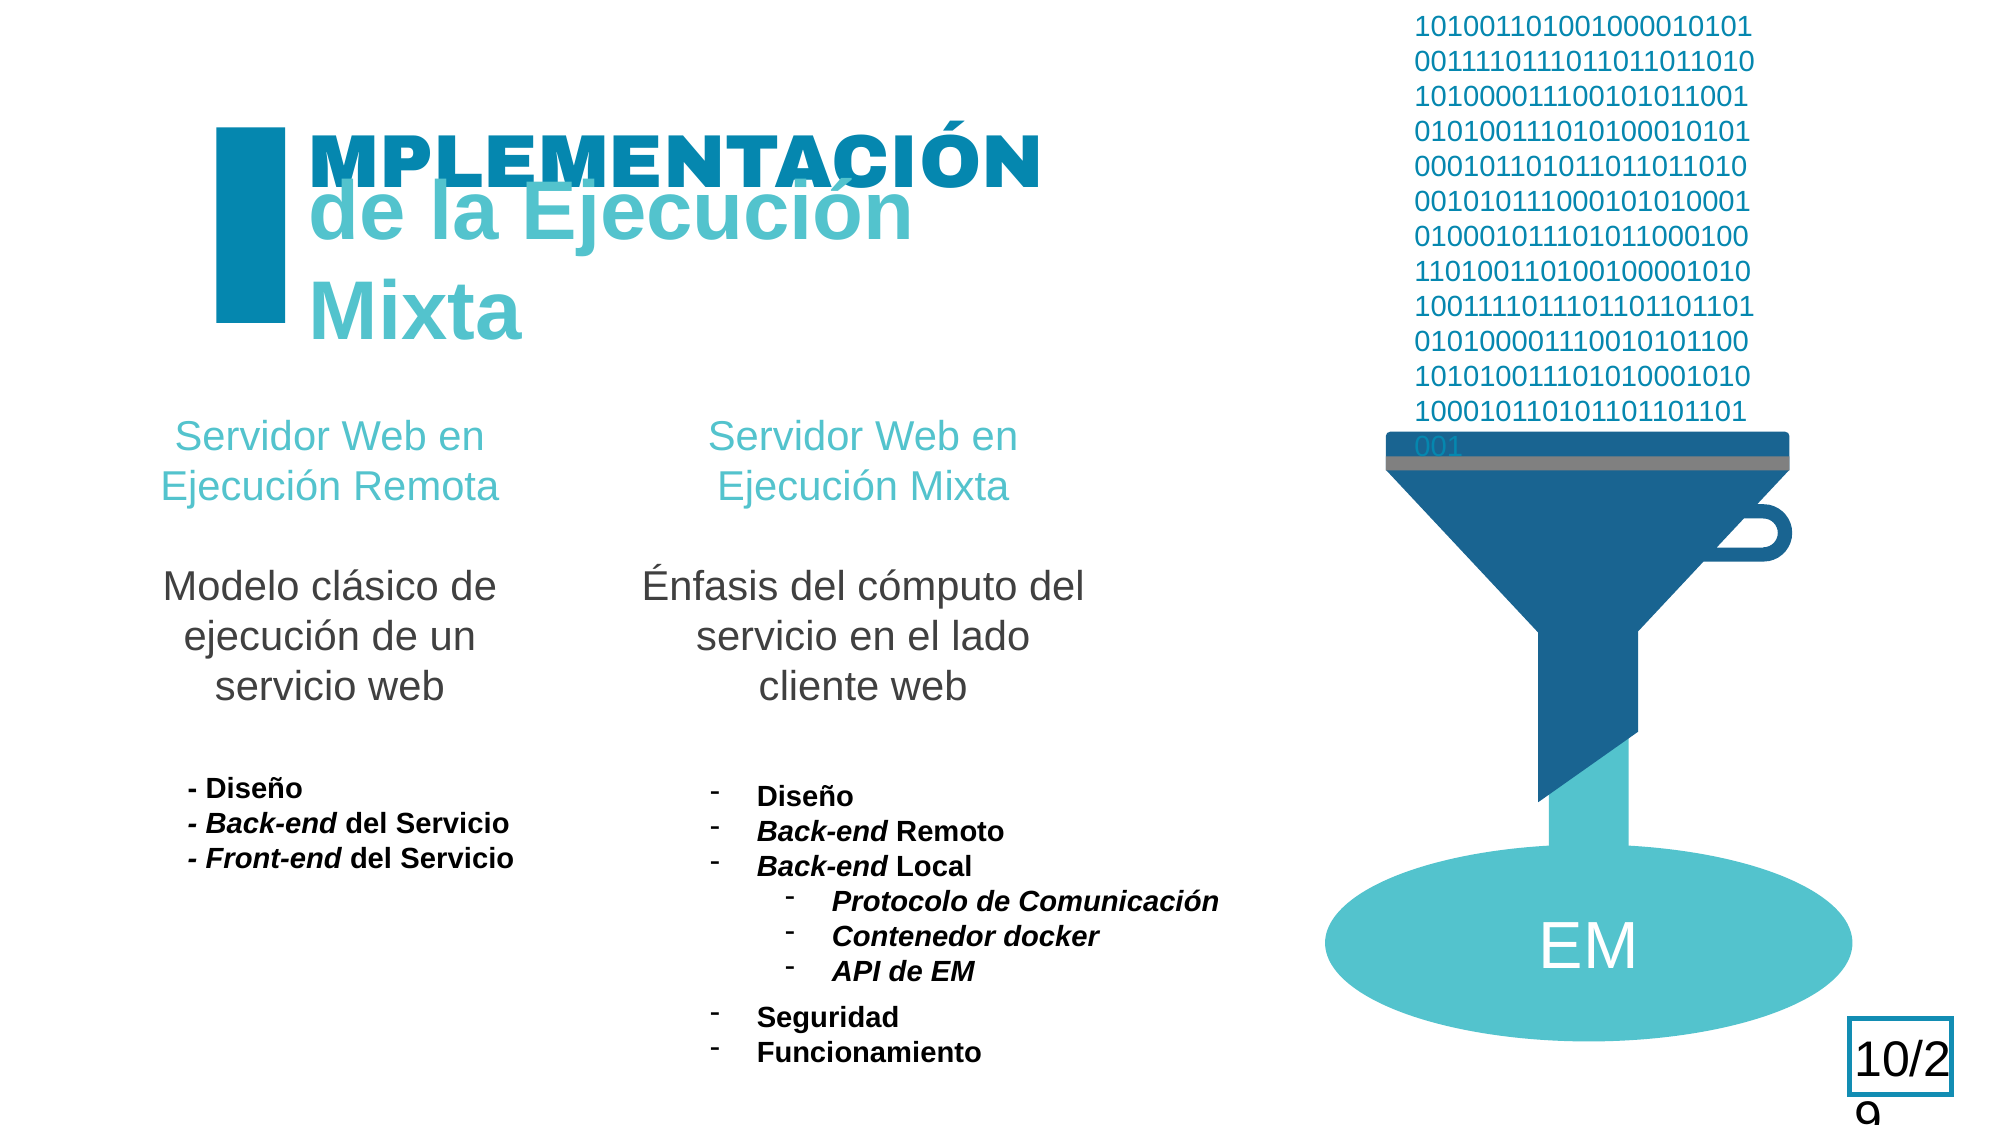

10100110100100001010100111101110110110110101010000111001010110010101001110101000101010001011010110110110100010101110001010100010100010111010110001001101001101001000010101001111011101101101101010100001110010101100101010011101010001010100010110101101101101001
I
MPLEMENTACIÓN
de la Ejecución Mixta
Servidor Web en Ejecución Remota

Modelo clásico de ejecución de un servicio web
Servidor Web en Ejecución Mixta

Énfasis del cómputo del servicio en el lado cliente web

- Diseño
- Back-end del Servicio
- Front-end del Servicio
Diseño
Back-end Remoto
Back-end Local
Protocolo de Comunicación
Contenedor docker
API de EM
EM
Seguridad
Funcionamiento
10/29